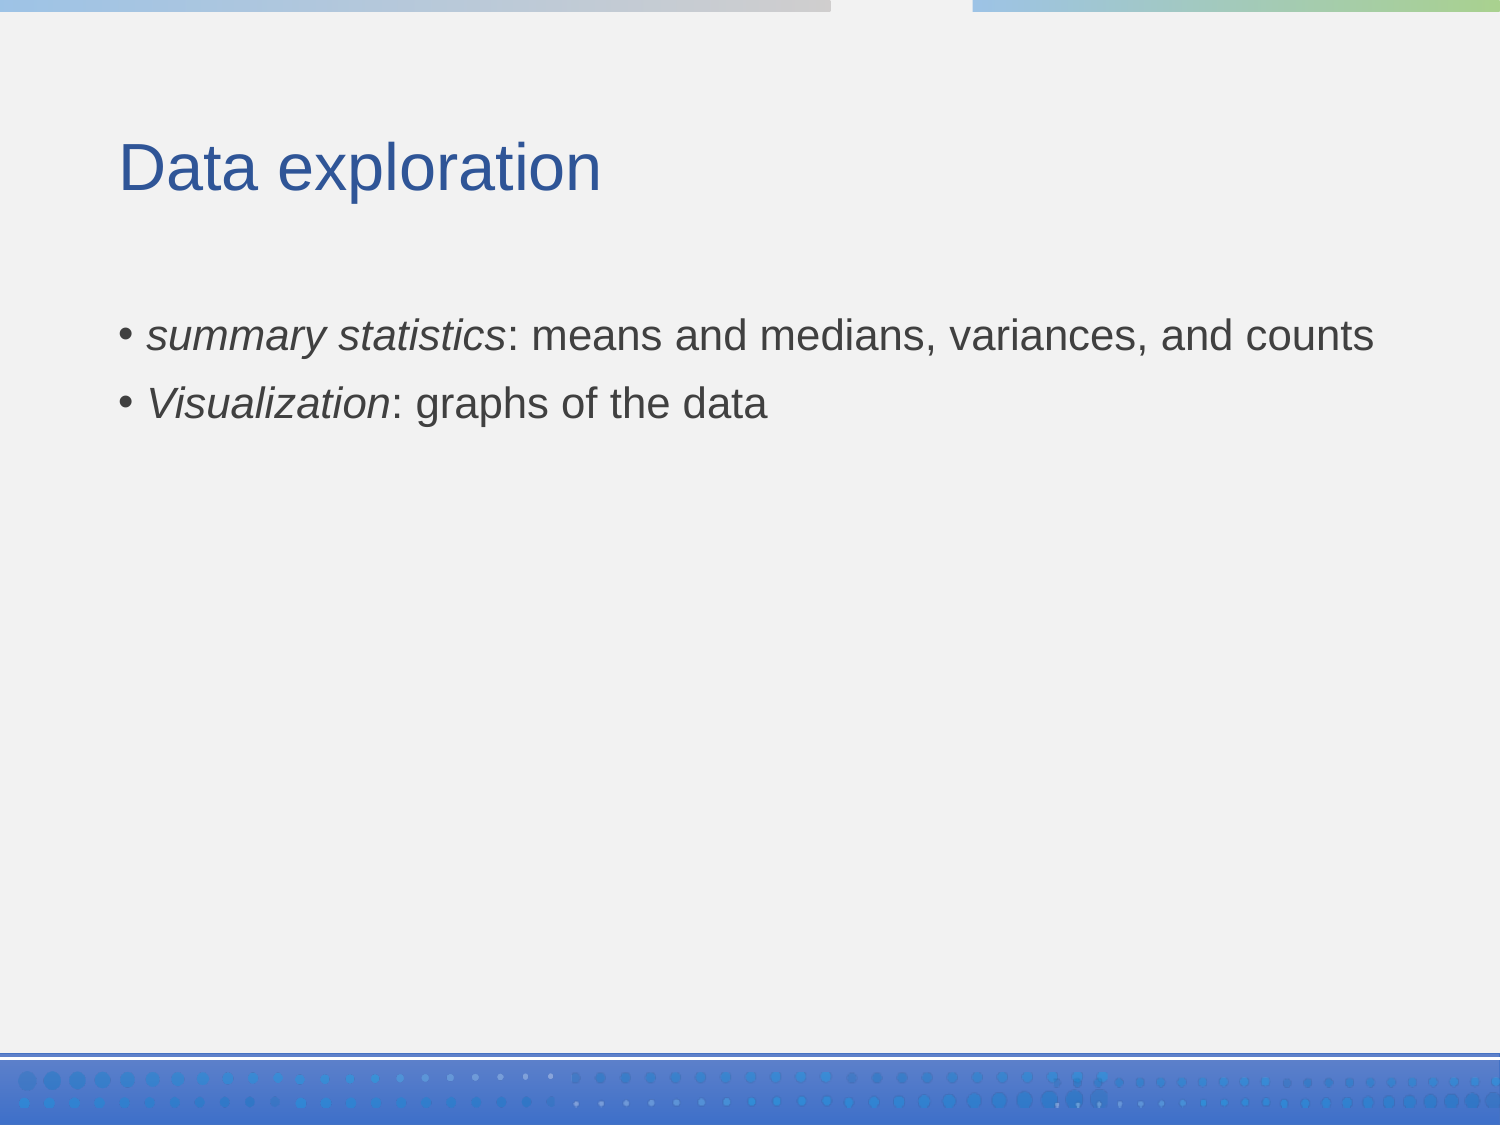

# Data exploration
summary statistics: means and medians, variances, and counts
Visualization: graphs of the data